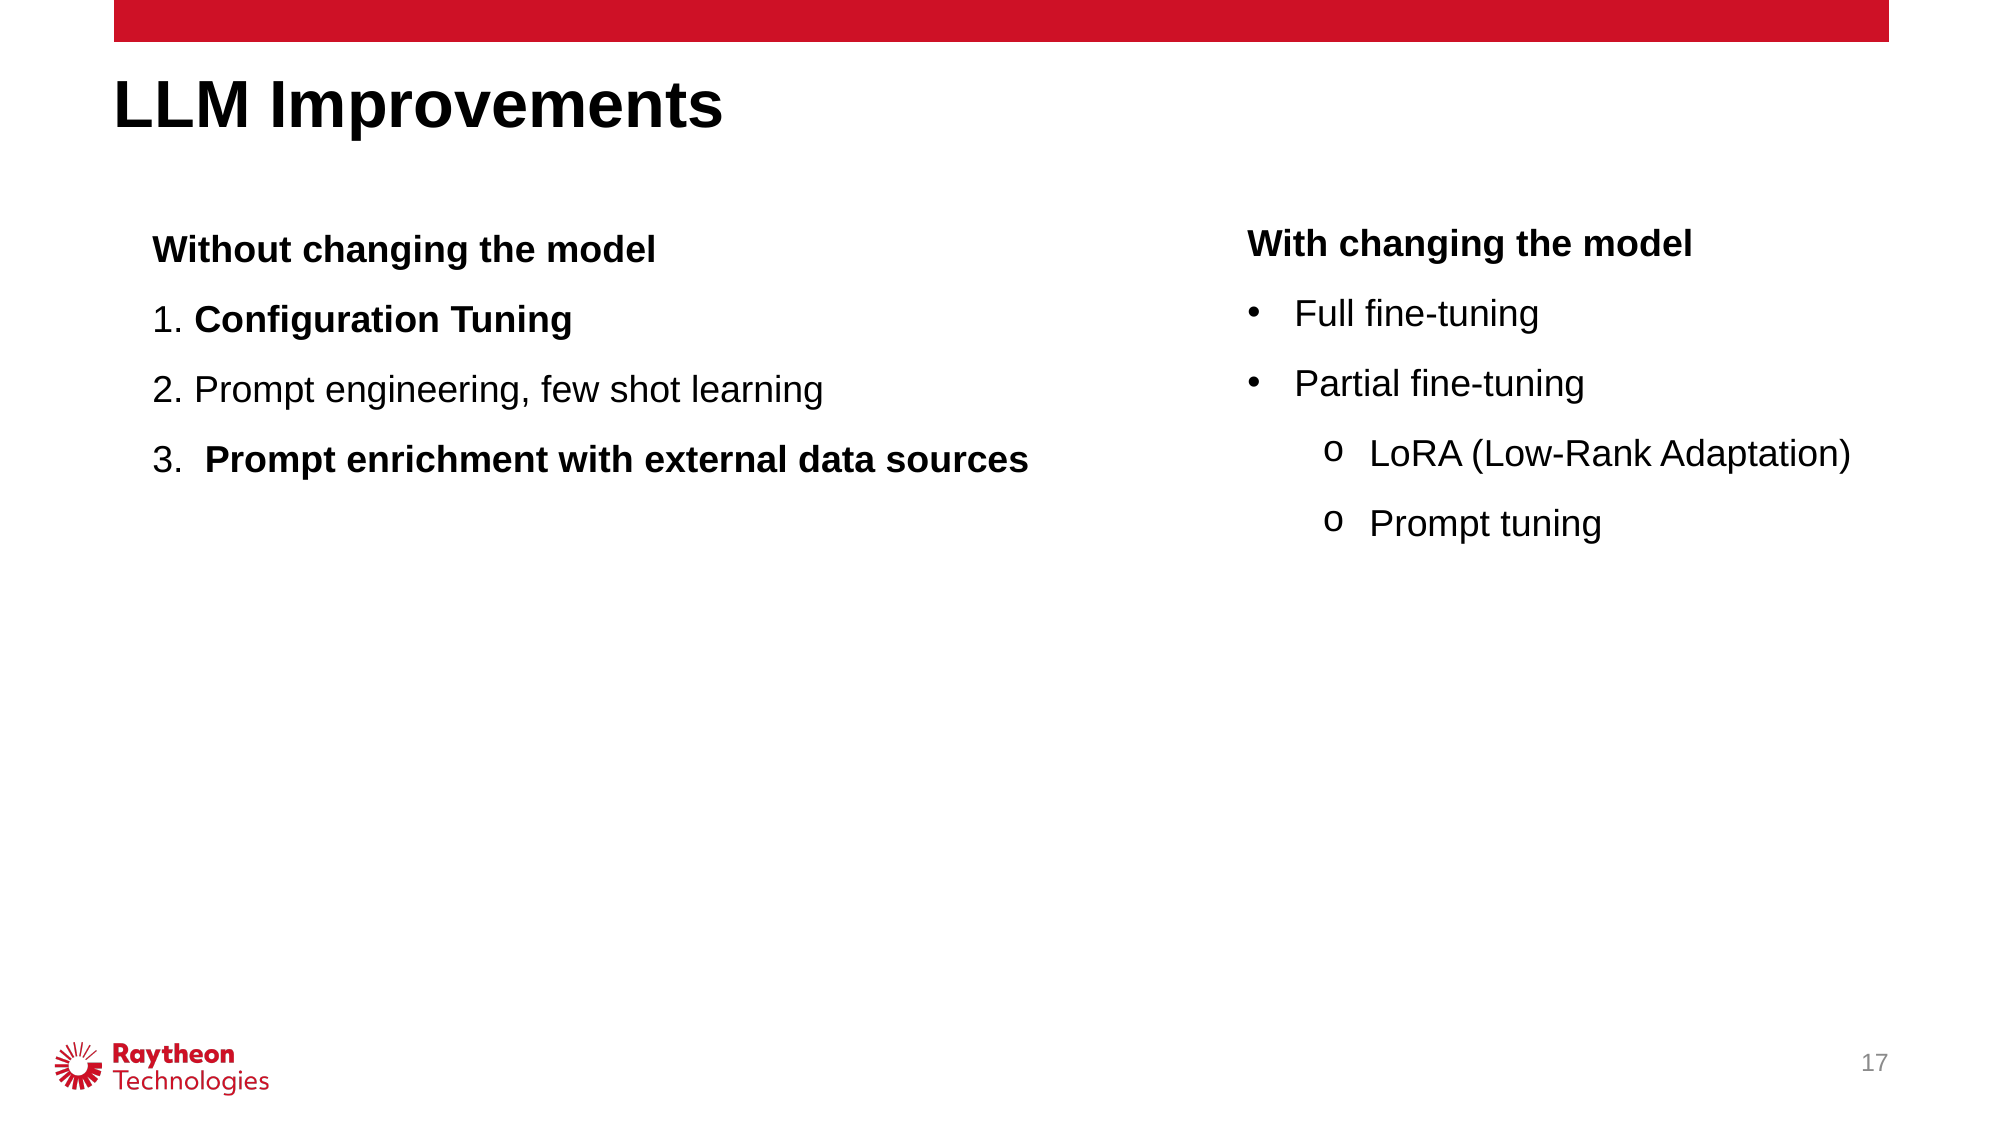

# LLM Improvements
With changing the model
Full fine-tuning
Partial fine-tuning
LoRA (Low-Rank Adaptation)
Prompt tuning

Without changing the model
1. Configuration Tuning
2. Prompt engineering, few shot learning
3.  Prompt enrichment with external data sources
17